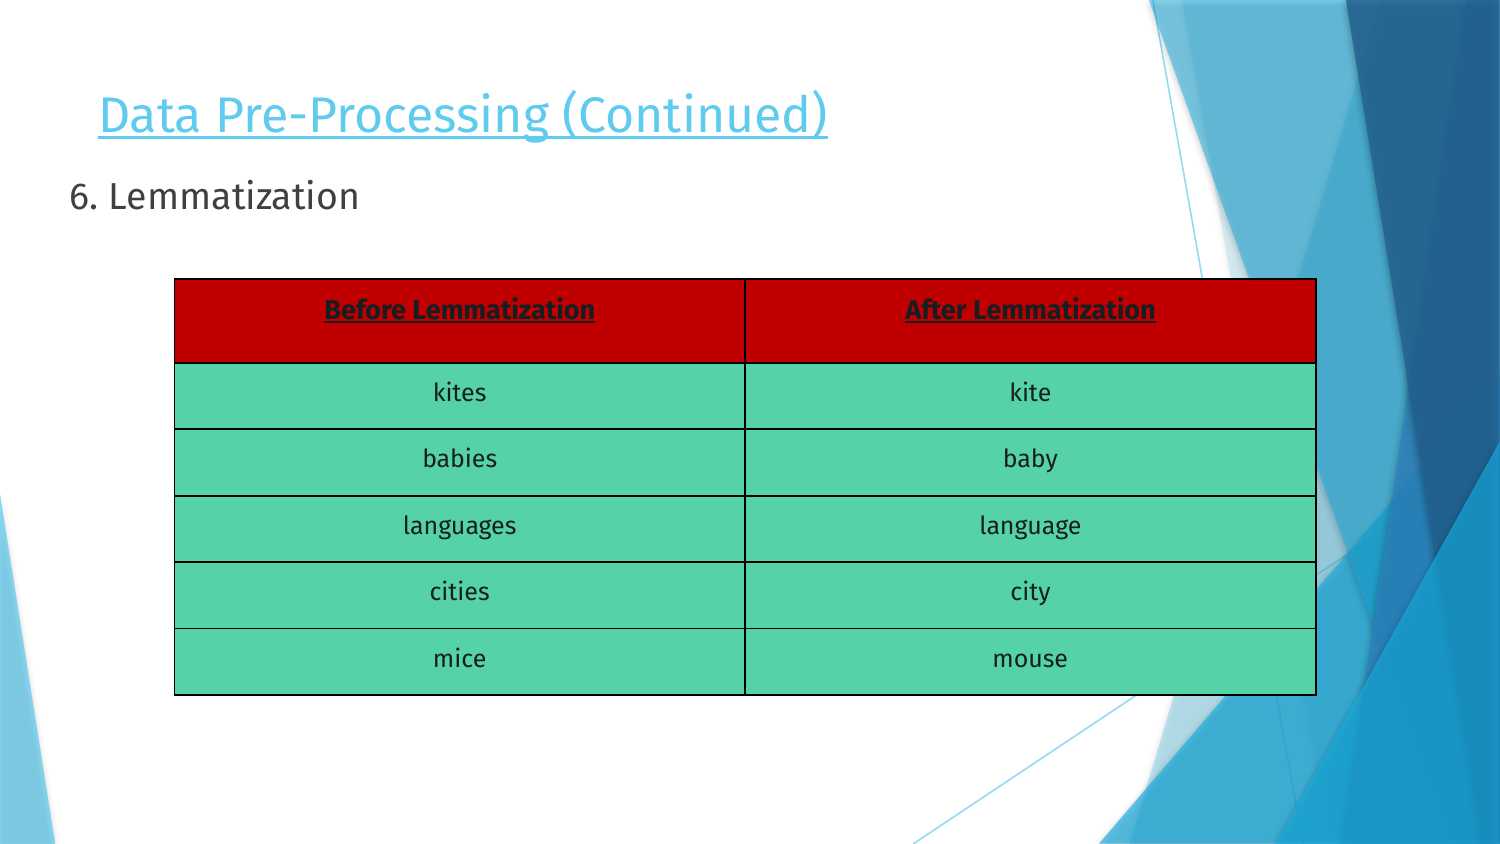

# Data Pre-Processing (Continued)
6. Lemmatization

| Before Lemmatization | After Lemmatization |
| --- | --- |
| kites | kite |
| babies | baby |
| languages | language |
| cities | city |
| mice | mouse |